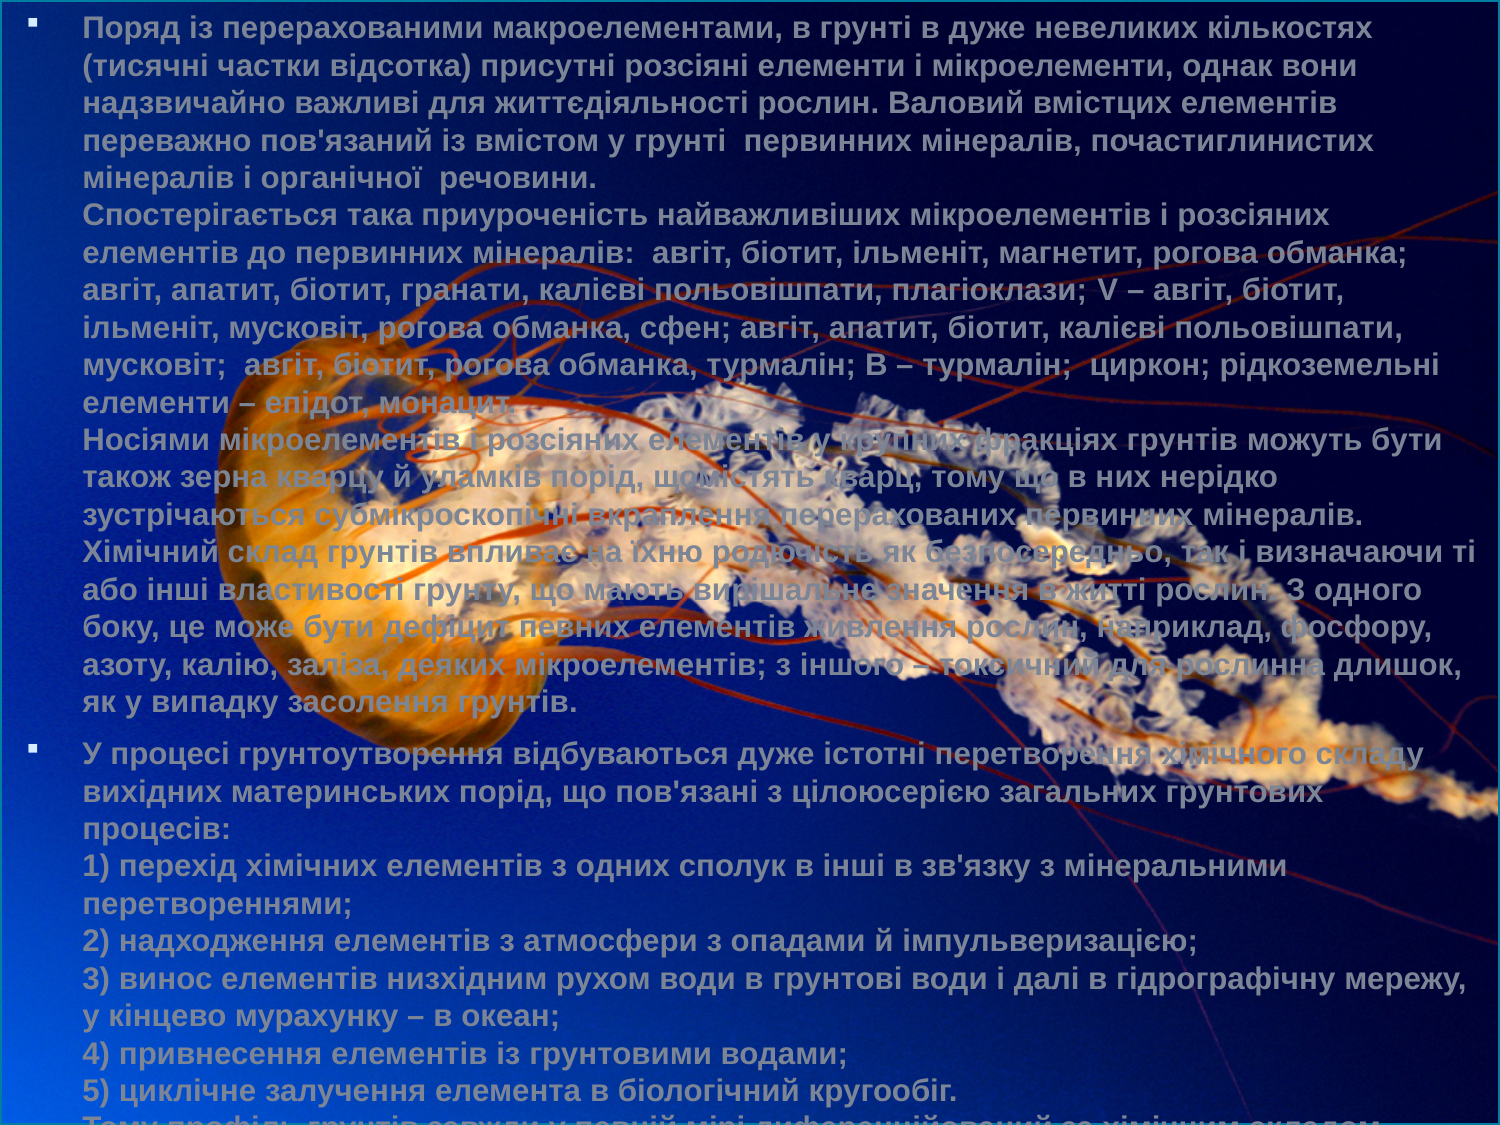

Поряд із перерахованими макроелементами, в грунті в дуже невеликих кількостях (тисячні частки відсотка) присутні розсіяні елементи і мікроелементи, однак вони надзвичайно важливі для життєдіяльності рослин. Валовий вмістцих елементів переважно пов'язаний із вмістом у грунті  первинних мінералів, почастиглинистих мінералів і органічної  речовини. 
Спостерігається така приуроченість найважливіших мікроелементів і розсіяних елементів до первинних мінералів:  авгіт, біотит, ільменіт, магнетит, рогова обманка;  авгіт, апатит, біотит, гранати, калієві польовішпати, плагіоклази; V – авгіт, біотит, ільменіт, мусковіт, рогова обманка, сфен; авгіт, апатит, біотит, калієві польовішпати, мусковіт;  авгіт, біотит, рогова обманка, турмалін; В – турмалін;  циркон; рідкоземельні елементи – епідот, монацит. 
Носіями мікроелементів і розсіяних елементів у крупних фракціях грунтів можуть бути також зерна кварцу й уламків порід, щомістять кварц, тому що в них нерідко зустрічаються субмікроскопічні вкраплення перерахованих первинних мінералів. 
Хімічний склад грунтів впливає на їхню родючість як безпосередньо, так і визначаючи ті або інші властивості грунту, що мають вирішальне значення в житті рослин. З одного боку, це може бути дефіцит певних елементів живлення рослин, наприклад, фосфору, азоту, калію, заліза, деяких мікроелементів; з іншого – токсичний для рослинна длишок, як у випадку засолення грунтів.
У процесі грунтоутворення відбуваються дуже істотні перетворення хімічного складу вихідних материнських порід, що пов'язані з цілоюсерією загальних грунтових процесів: 
1) перехід хімічних елементів з одних сполук в інші в зв'язку з мінеральними перетвореннями; 
2) надходження елементів з атмосфери з опадами й імпульверизацією; 
3) винос елементів низхідним рухом води в грунтові води і далі в гідрографічну мережу, у кінцево мурахунку – в океан; 
4) привнесення елементів із грунтовими водами; 
5) циклічне залучення елемента в біологічний кругообіг. 
Тому профіль грунтів завжди у певній мірі диференційований за хімічним складом.